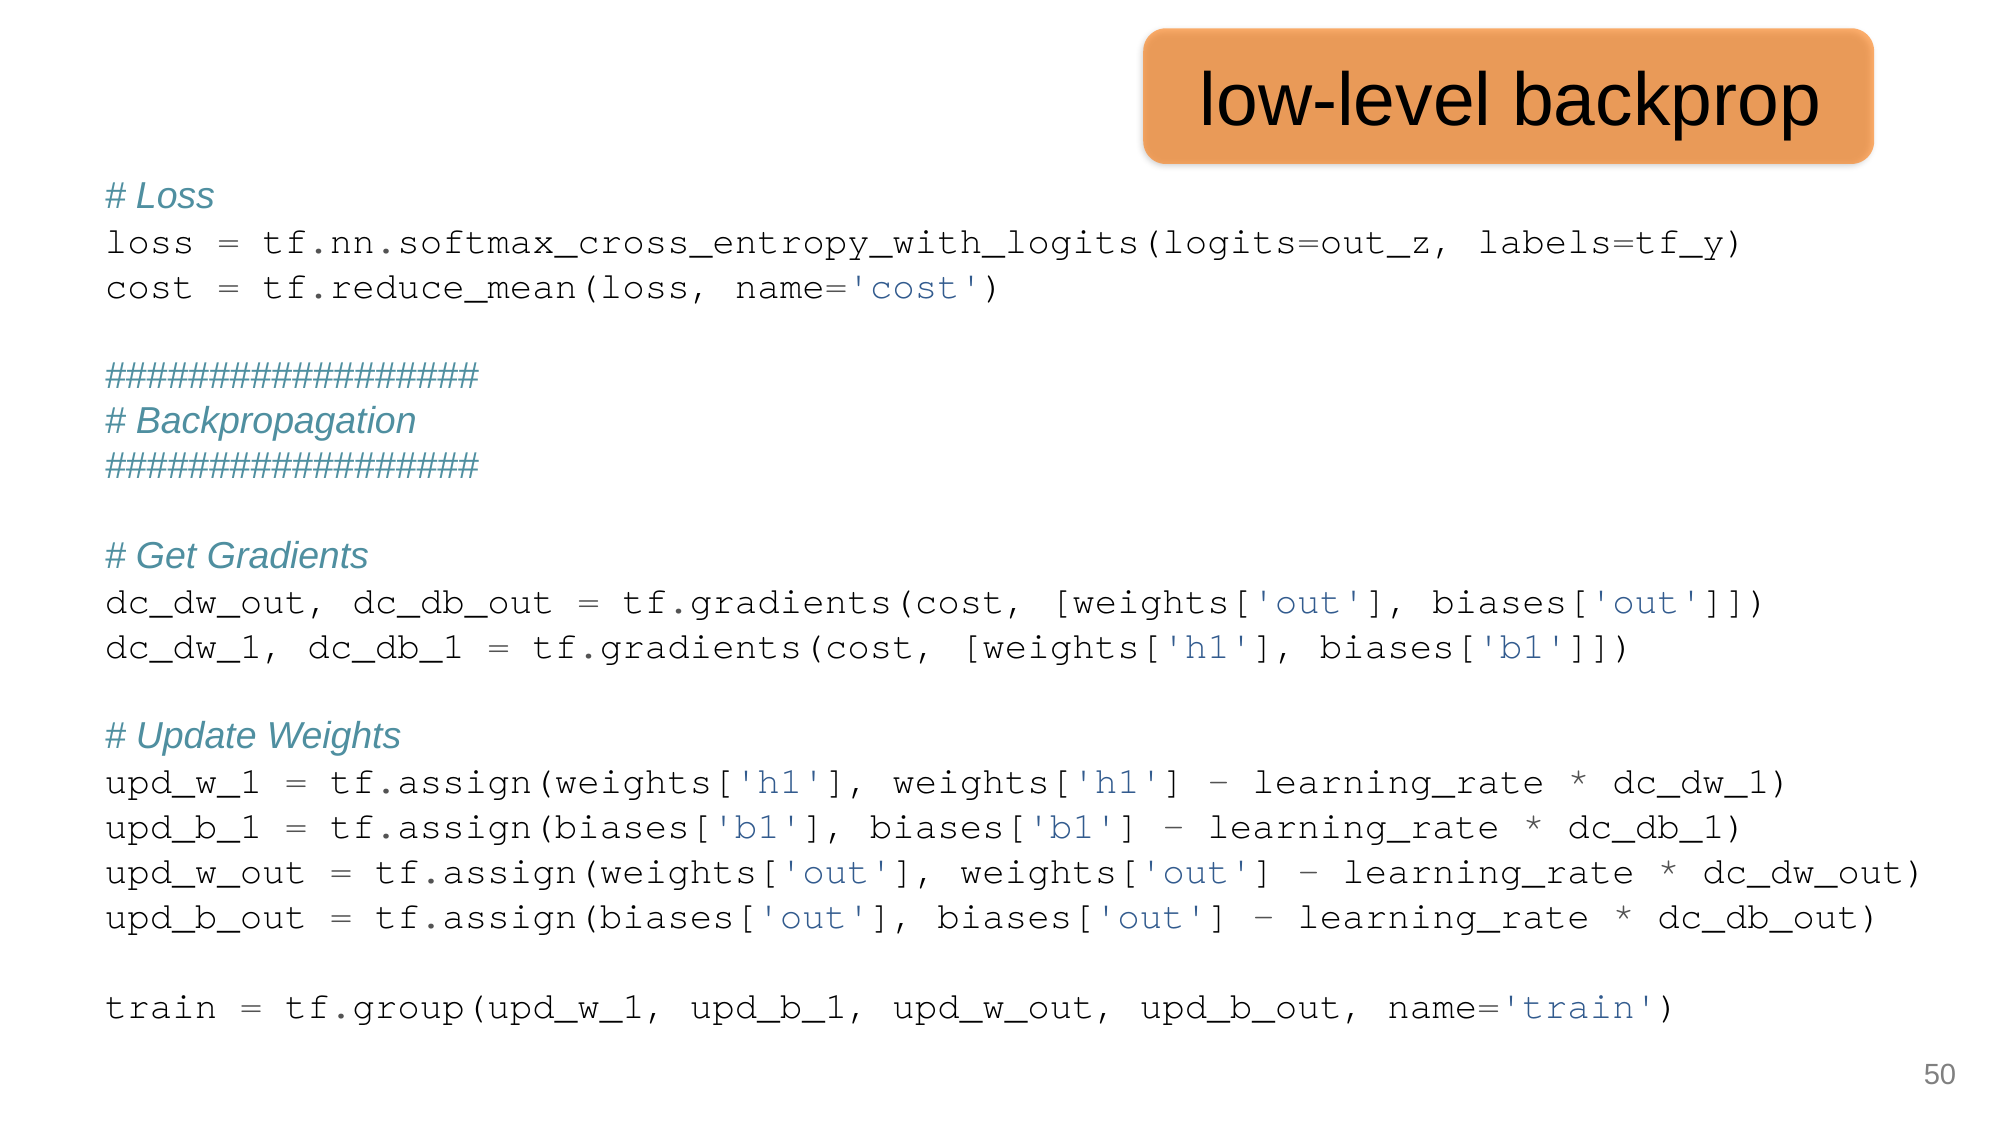

low-level backprop
    # Loss
    loss = tf.nn.softmax_cross_entropy_with_logits(logits=out_z, labels=tf_y)
    cost = tf.reduce_mean(loss, name='cost')

    ##################
    # Backpropagation
    ##################

    # Get Gradients
    dc_dw_out, dc_db_out = tf.gradients(cost, [weights['out'], biases['out']])
    dc_dw_1, dc_db_1 = tf.gradients(cost, [weights['h1'], biases['b1']])

    # Update Weights
    upd_w_1 = tf.assign(weights['h1'], weights['h1'] - learning_rate * dc_dw_1)
    upd_b_1 = tf.assign(biases['b1'], biases['b1'] - learning_rate * dc_db_1)
    upd_w_out = tf.assign(weights['out'], weights['out'] - learning_rate * dc_dw_out)
    upd_b_out = tf.assign(biases['out'], biases['out'] - learning_rate * dc_db_out)

    train = tf.group(upd_w_1, upd_b_1, upd_w_out, upd_b_out, name='train')
50